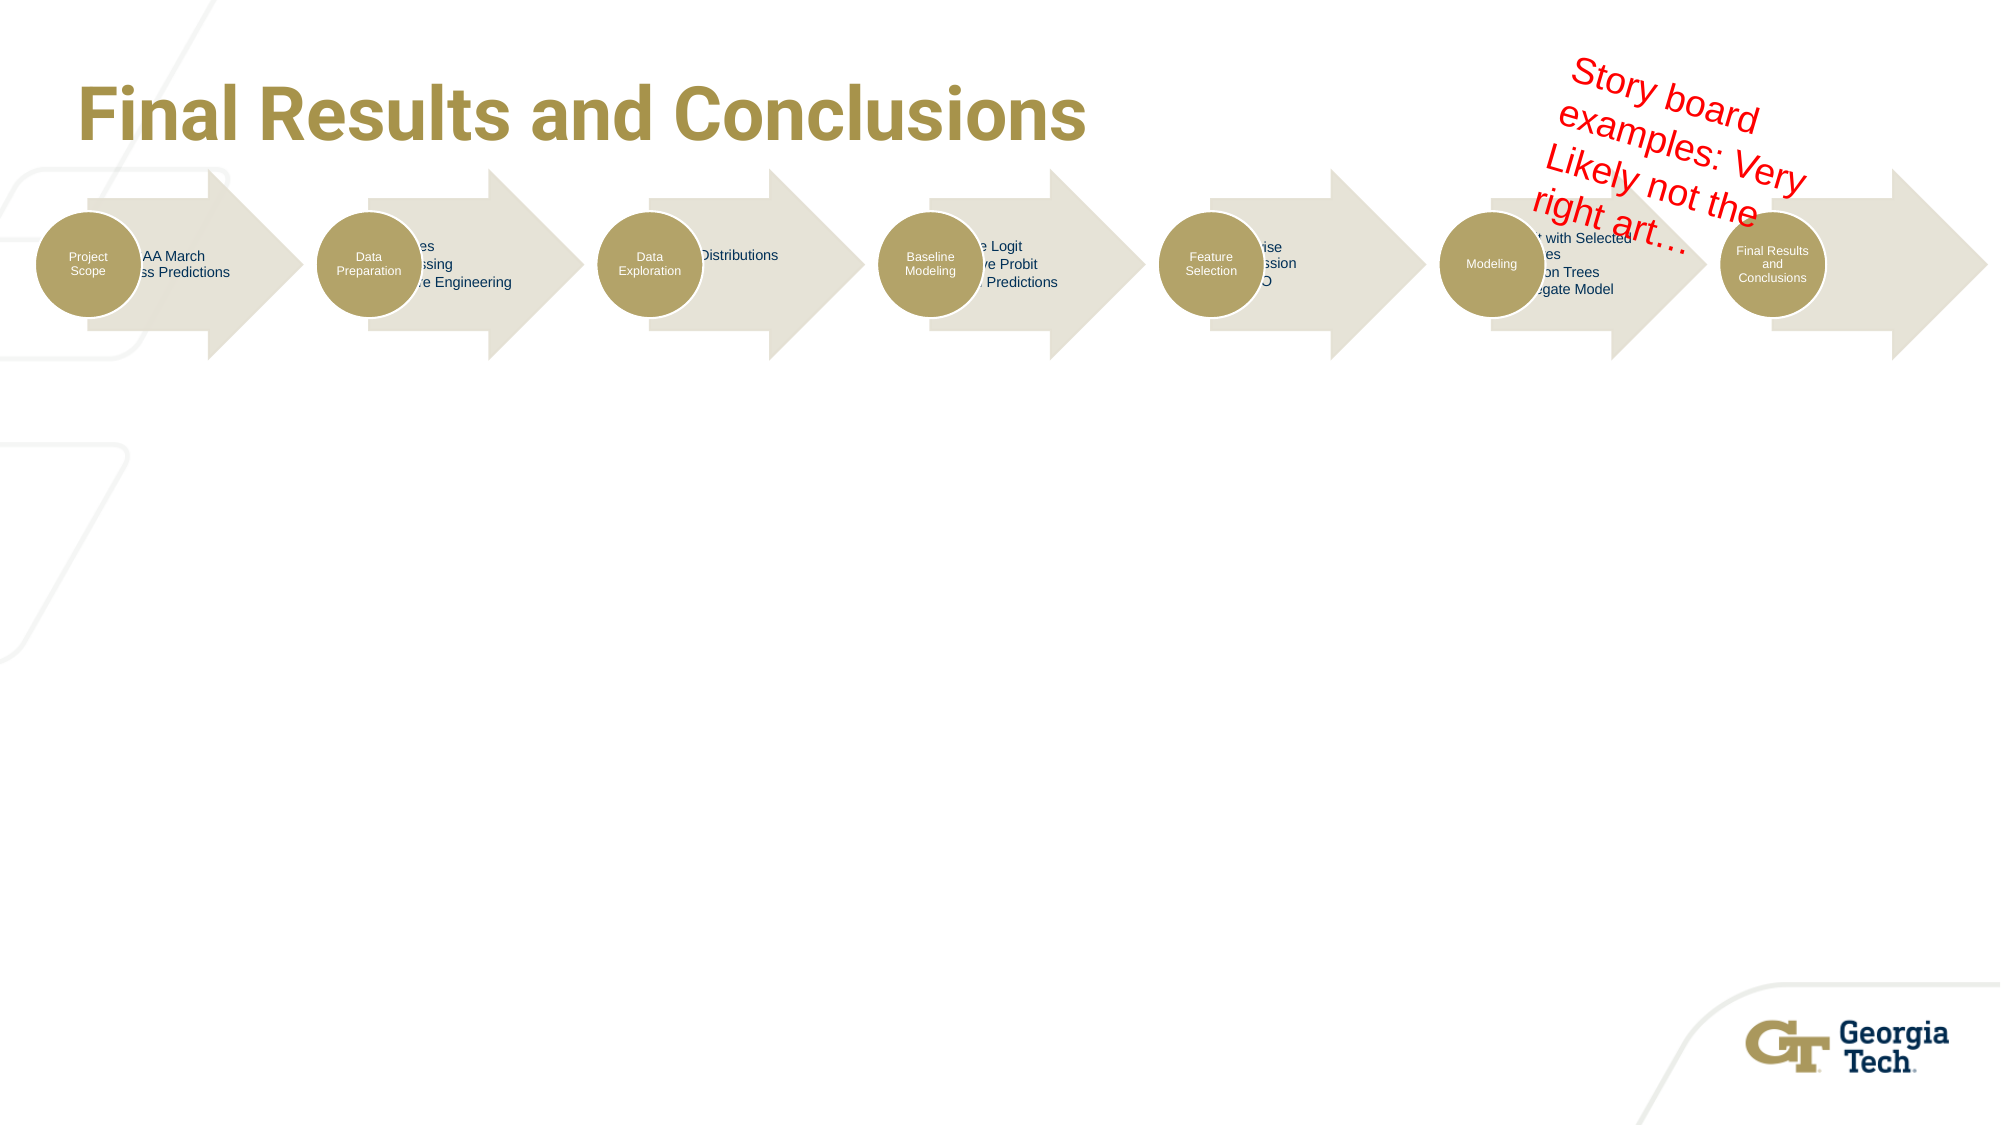

NCAA March Madness Predictions
Project Scope
Sources
Processing
Feature Engineering
Data Preparation
Stats Distributions
PCA
Data Exploration
Simple Logit
Massive Probit
ESPN Predictions
Baseline Modeling
Stepwise Regression
LASSO
Feature Selection
Probit with Selected Features
Decision Trees
Aggregate Model
Modeling

Final Results and Conclusions
# Final Results and Conclusions
Story board examples: Very Likely not the right art…